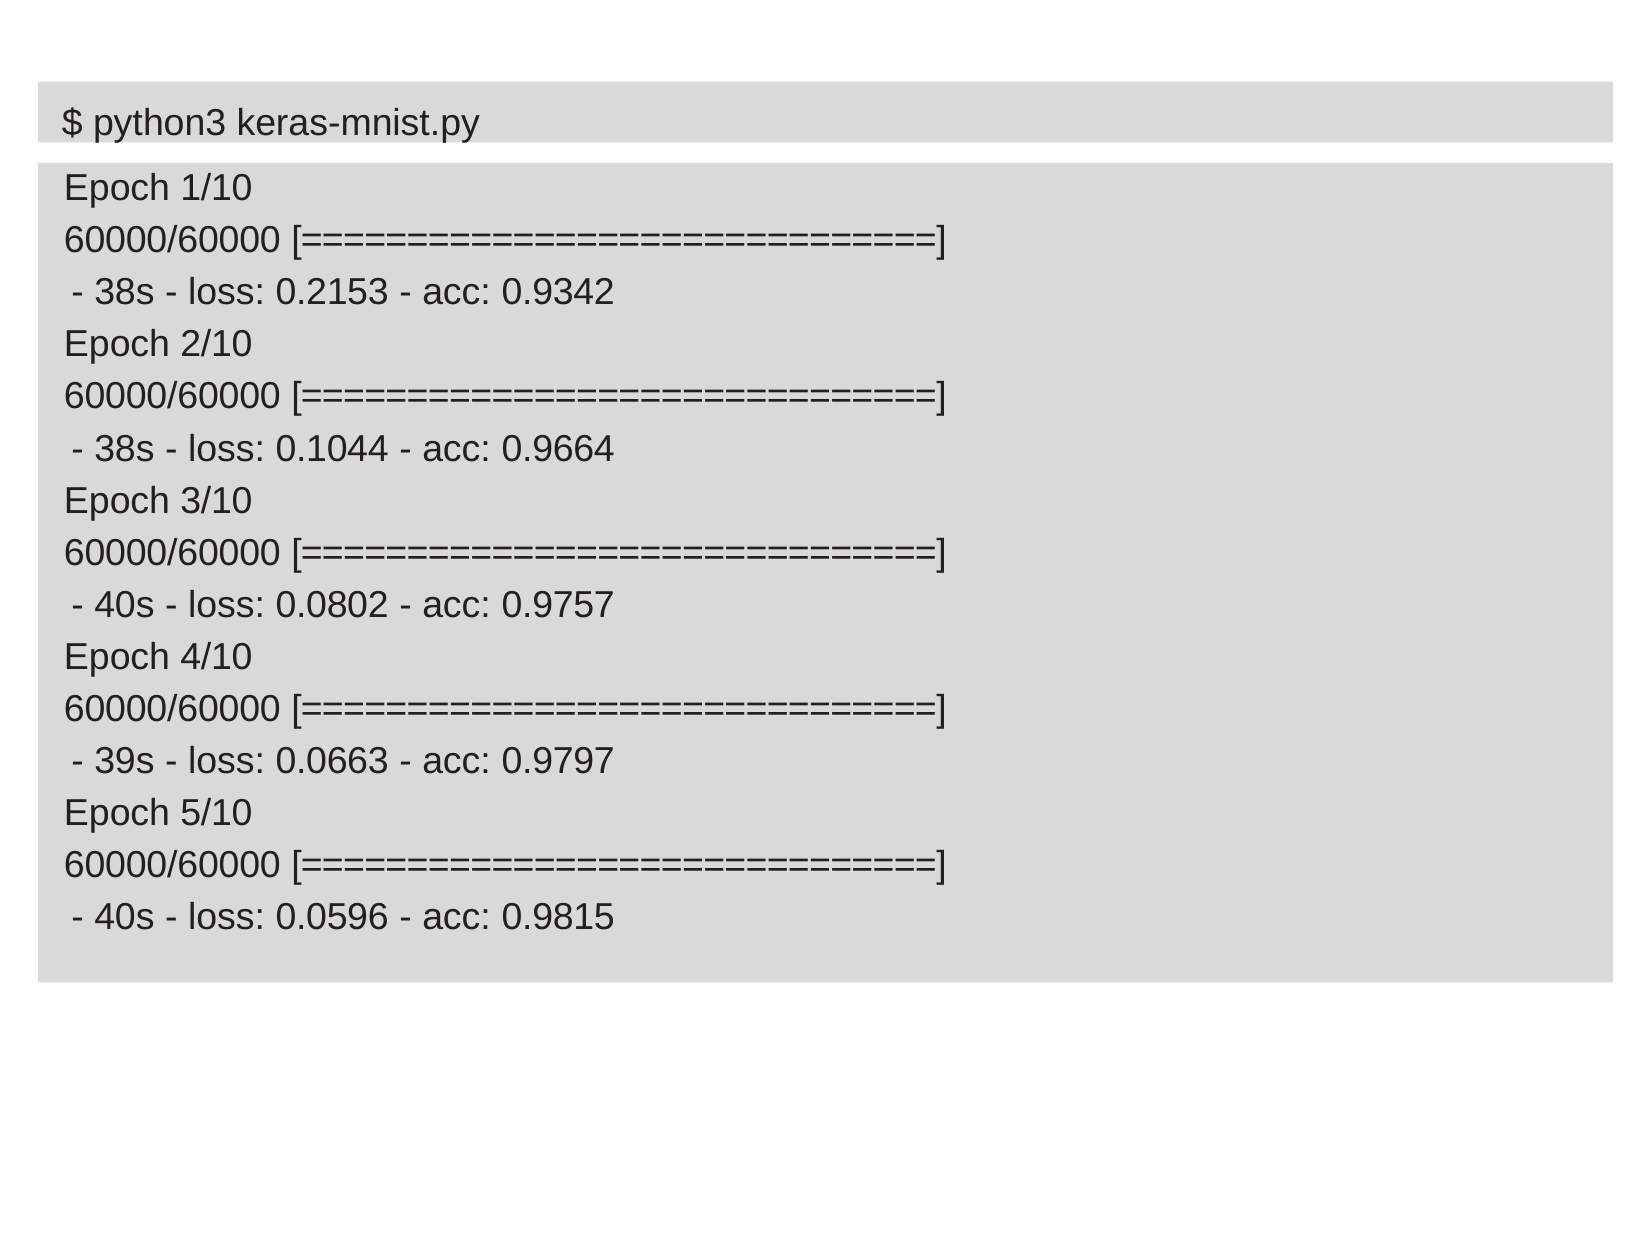

$ python3 keras-mnist.py
Epoch 1/10
60000/60000 [==============================]
- 38s - loss: 0.2153 - acc: 0.9342
Epoch 2/10
60000/60000 [==============================]
- 38s - loss: 0.1044 - acc: 0.9664
Epoch 3/10
60000/60000 [==============================]
- 40s - loss: 0.0802 - acc: 0.9757
Epoch 4/10
60000/60000 [==============================]
- 39s - loss: 0.0663 - acc: 0.9797
Epoch 5/10
60000/60000 [==============================]
- 40s - loss: 0.0596 - acc: 0.9815